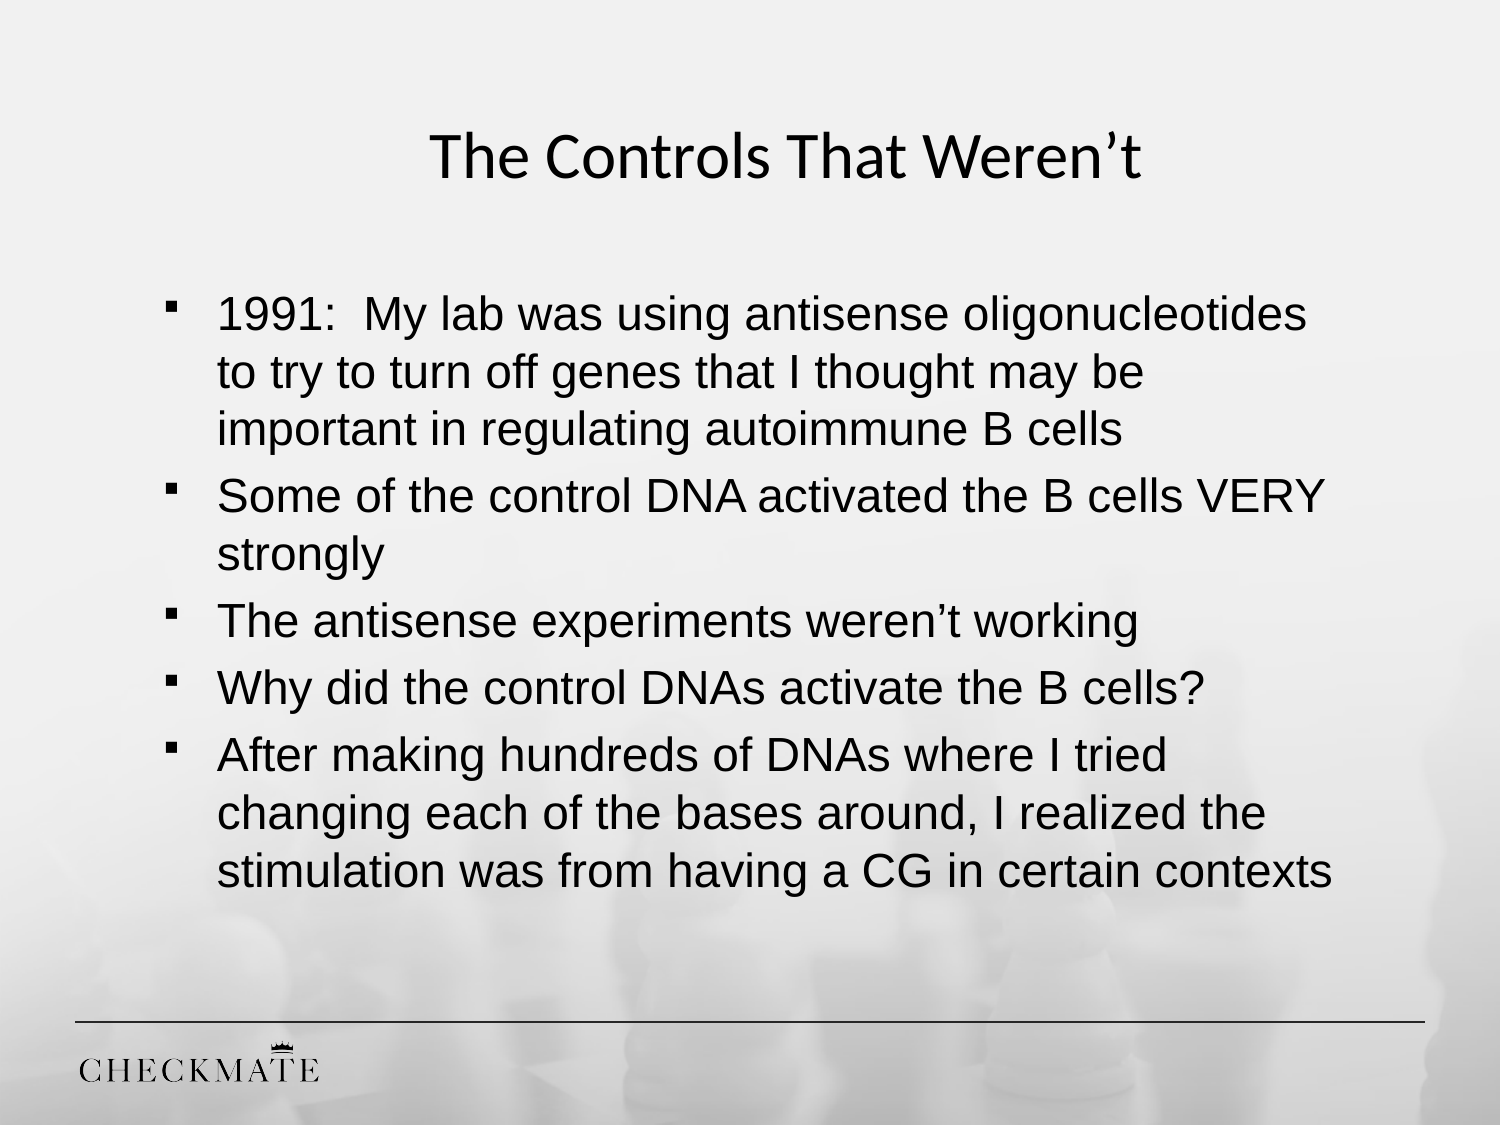

# The Controls That Weren’t
1991:  My lab was using antisense oligonucleotides to try to turn off genes that I thought may be important in regulating autoimmune B cells
Some of the control DNA activated the B cells VERY strongly
The antisense experiments weren’t working
Why did the control DNAs activate the B cells?
After making hundreds of DNAs where I tried changing each of the bases around, I realized the stimulation was from having a CG in certain contexts